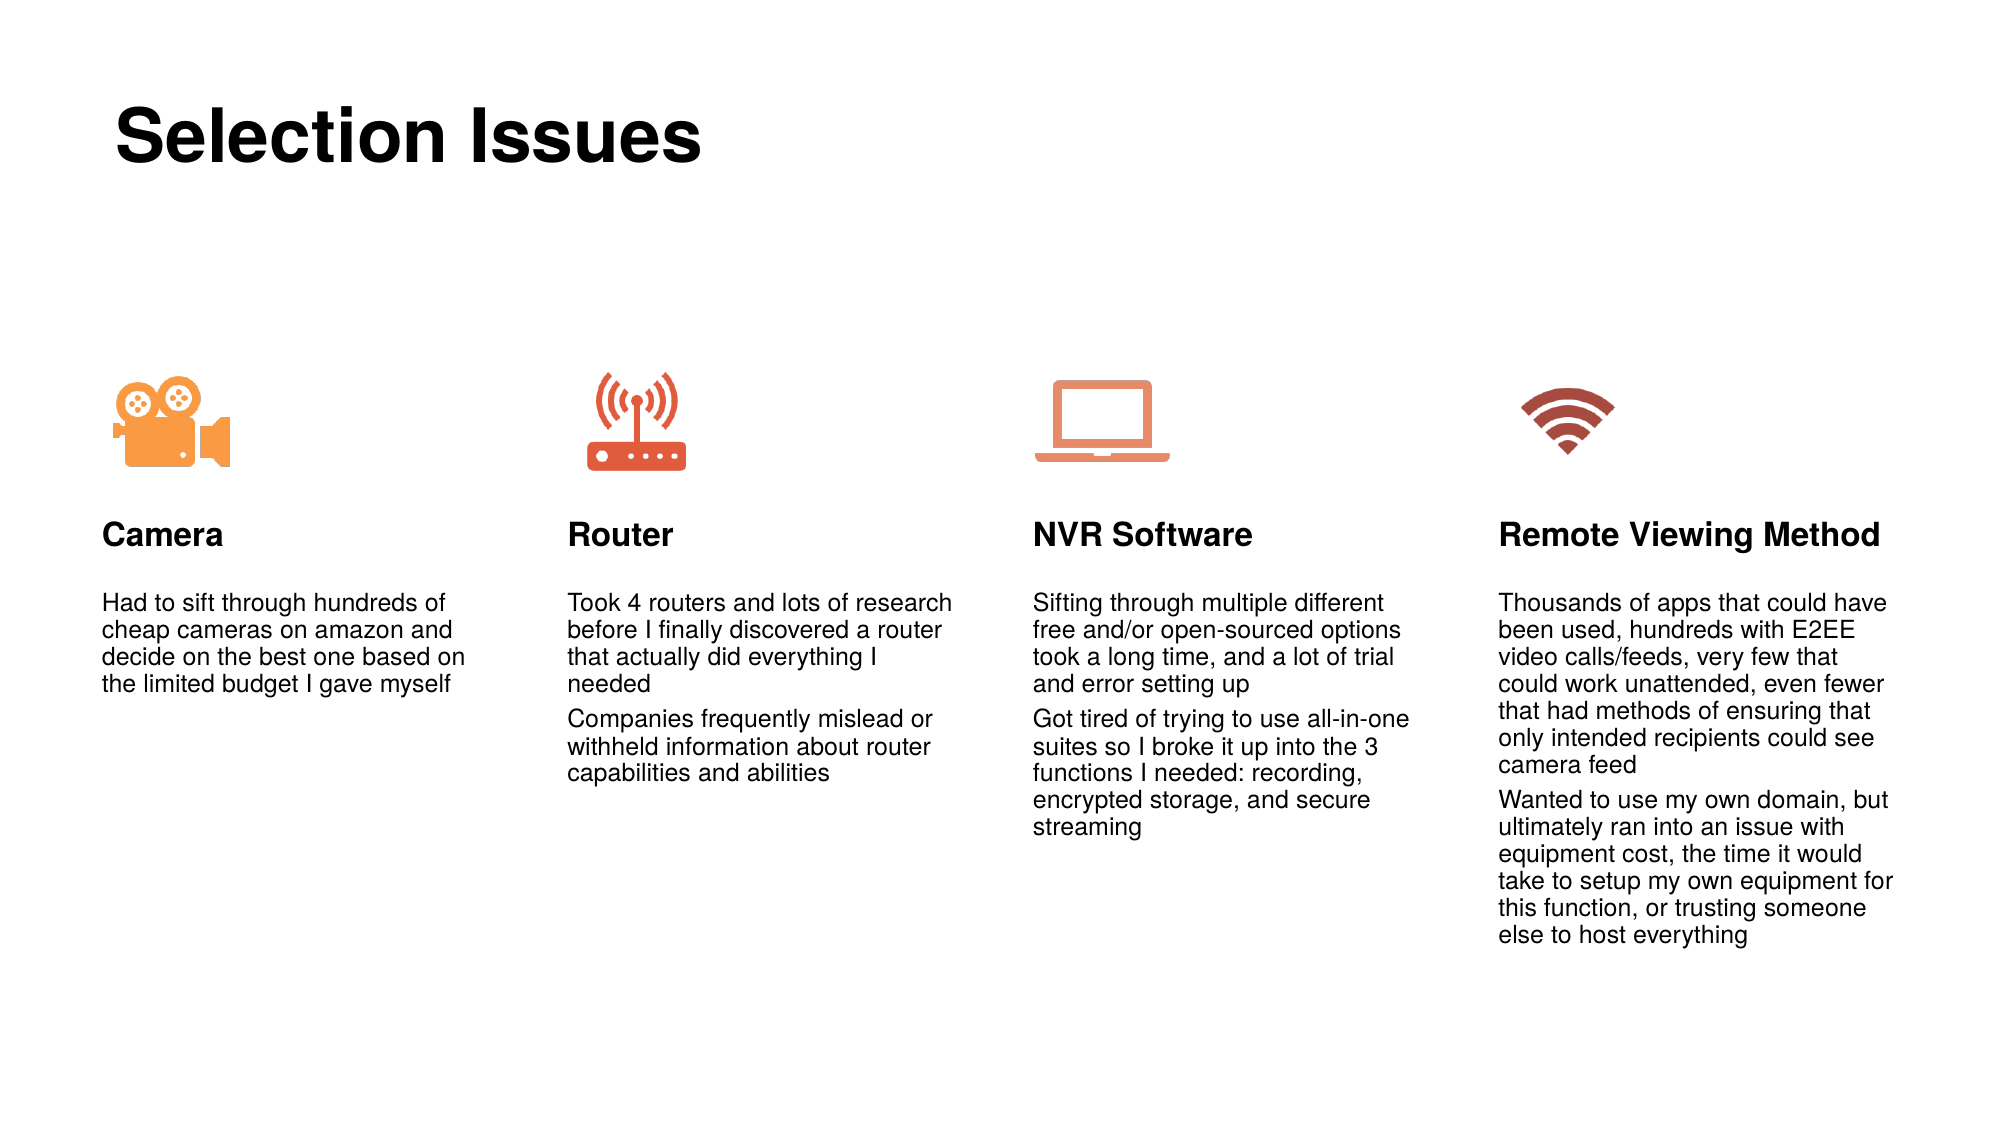

# Selection Issues
Camera
Had to sift through hundreds of cheap cameras on amazon and decide on the best one based on the limited budget I gave myself
Router
Took 4 routers and lots of research before I finally discovered a router that actually did everything I needed
Companies frequently mislead or withheld information about router capabilities and abilities
NVR Software
Sifting through multiple different free and/or open-sourced options took a long time, and a lot of trial and error setting up
Got tired of trying to use all-in-one suites so I broke it up into the 3 functions I needed: recording, encrypted storage, and secure streaming
Remote Viewing Method
Thousands of apps that could have been used, hundreds with E2EE video calls/feeds, very few that could work unattended, even fewer that had methods of ensuring that only intended recipients could see camera feed
Wanted to use my own domain, but ultimately ran into an issue with equipment cost, the time it would take to setup my own equipment for this function, or trusting someone else to host everything